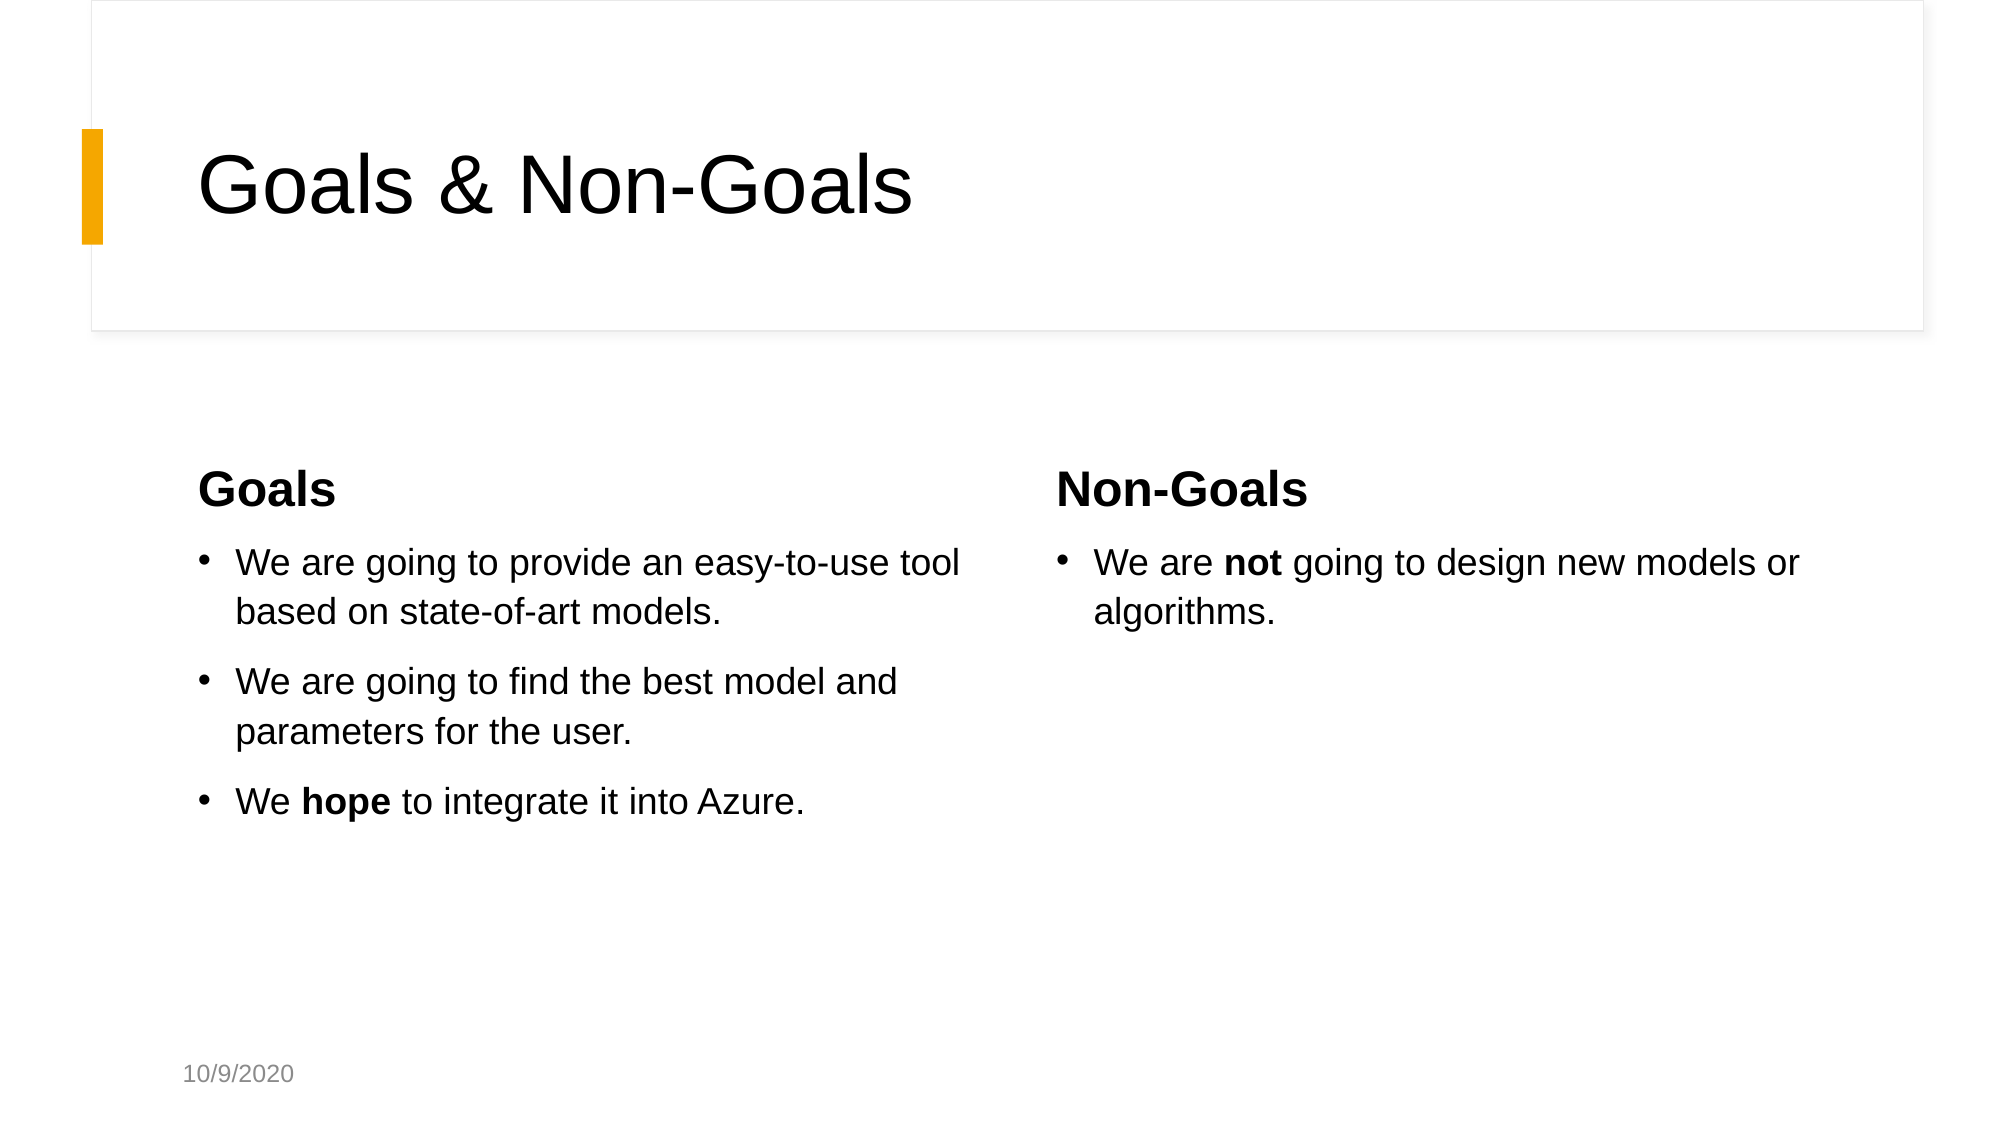

# Goals & Non-Goals
Goals
Non-Goals
We are not going to design new models or algorithms.

We are going to provide an easy-to-use tool based on state-of-art models.
We are going to find the best model and parameters for the user.
We hope to integrate it into Azure.
10/9/2020